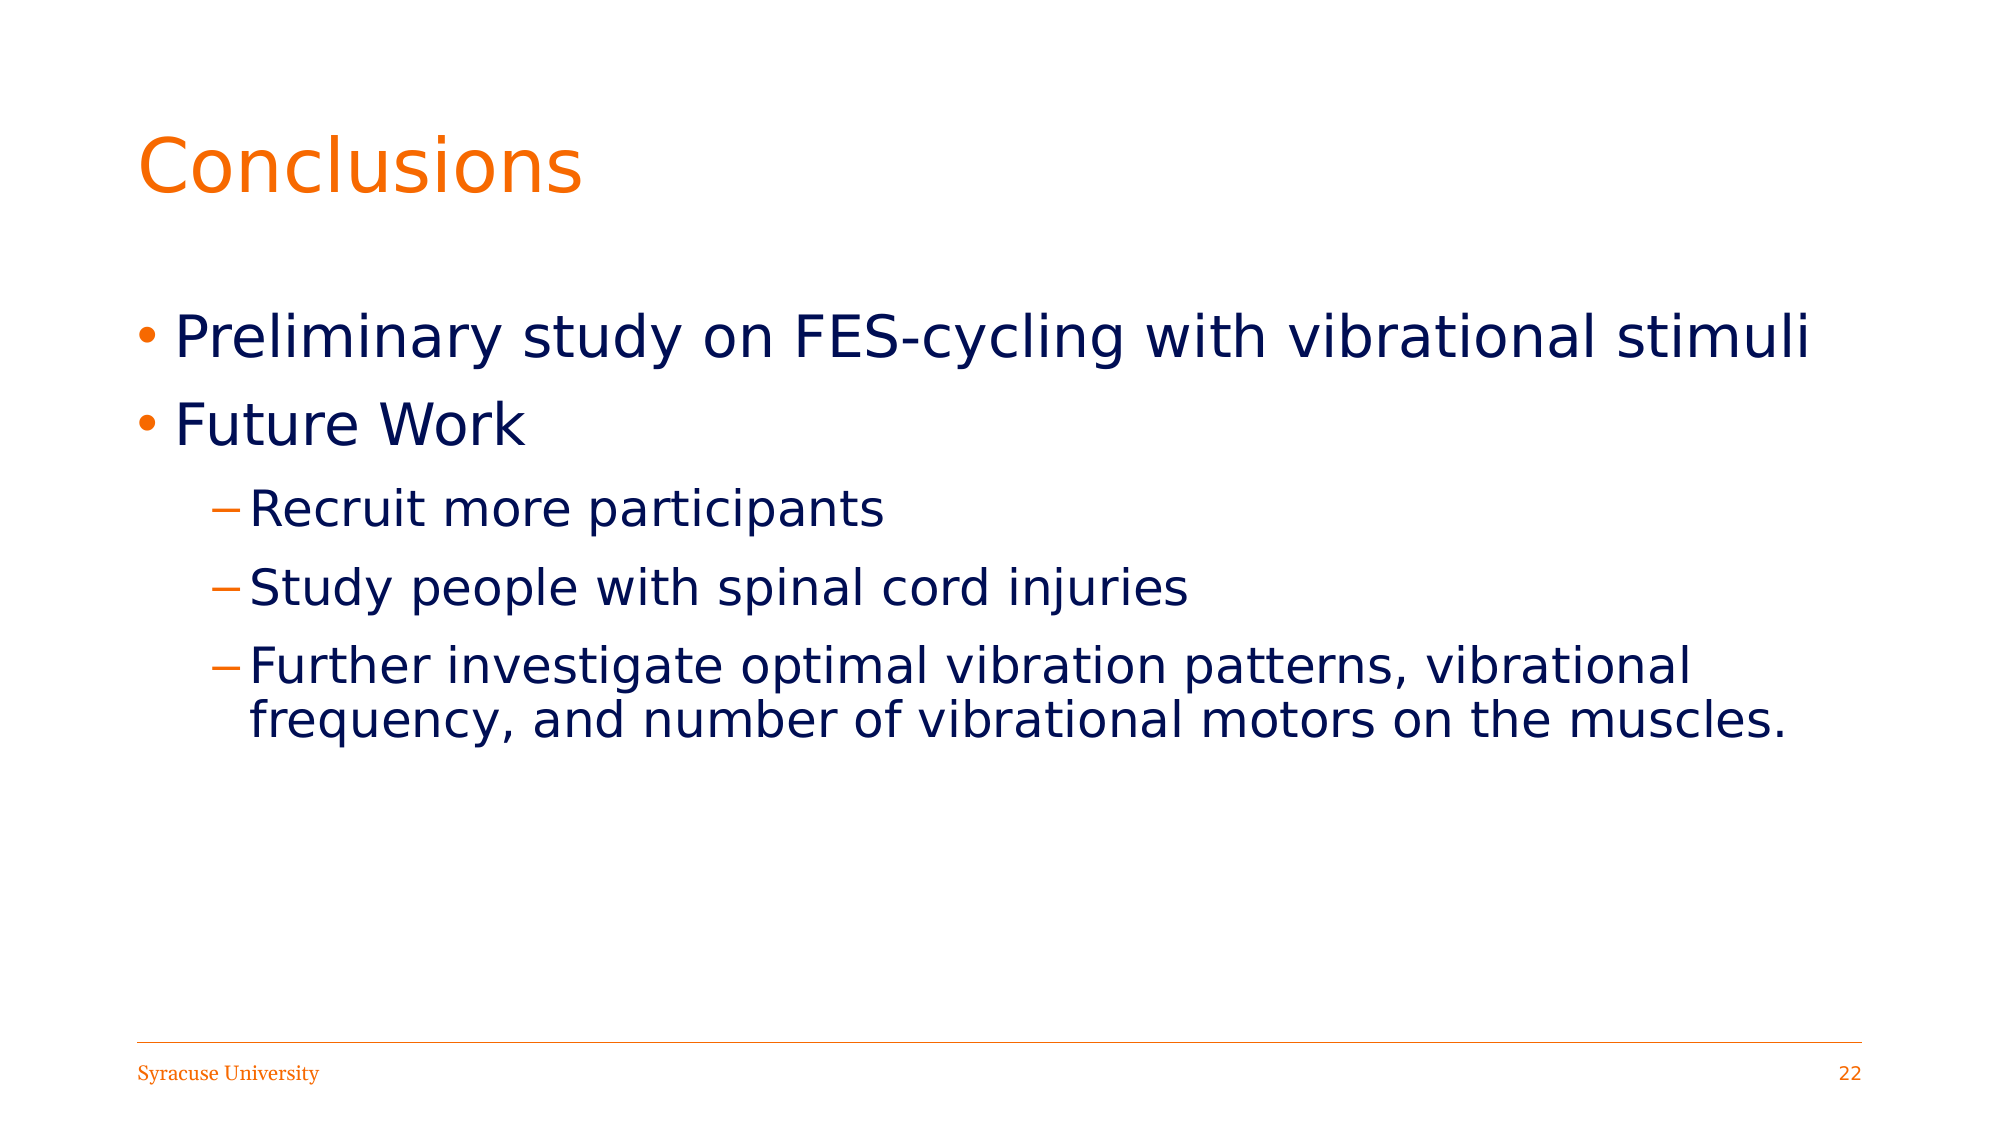

# Conclusions
Preliminary study on FES-cycling with vibrational stimuli
Future Work
Recruit more participants
Study people with spinal cord injuries
Further investigate optimal vibration patterns, vibrational frequency, and number of vibrational motors on the muscles.